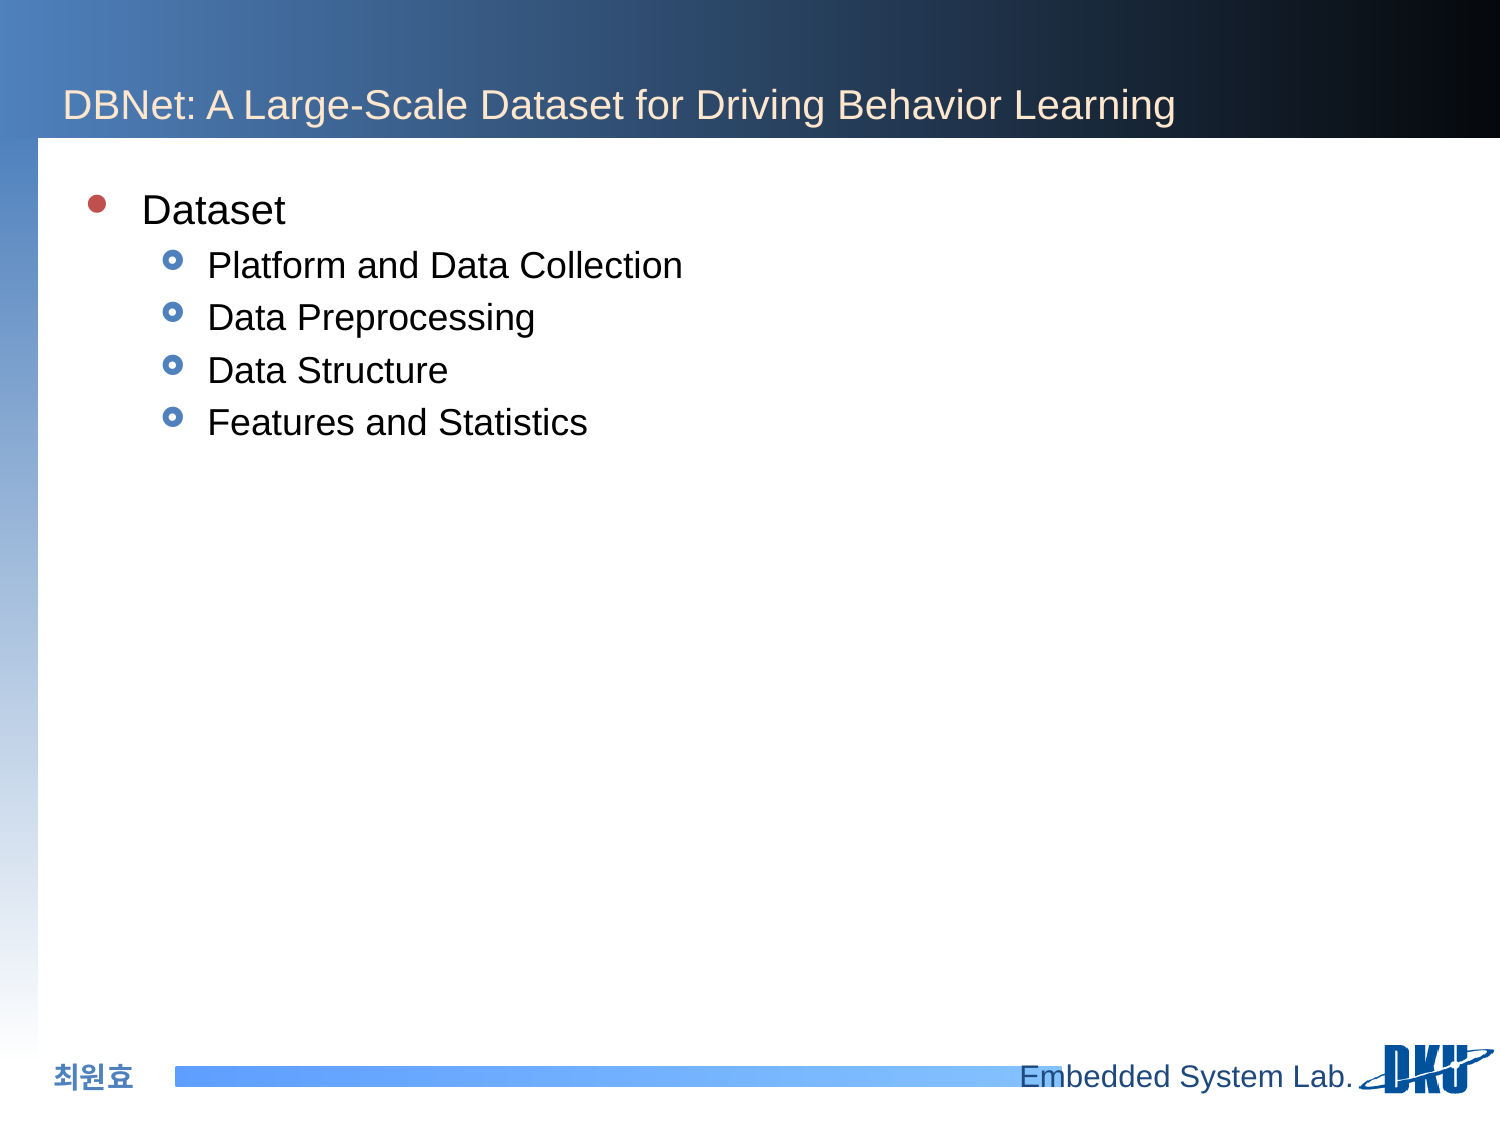

# DBNet: A Large-Scale Dataset for Driving Behavior Learning
Dataset
Platform and Data Collection
Data Preprocessing
Data Structure
Features and Statistics